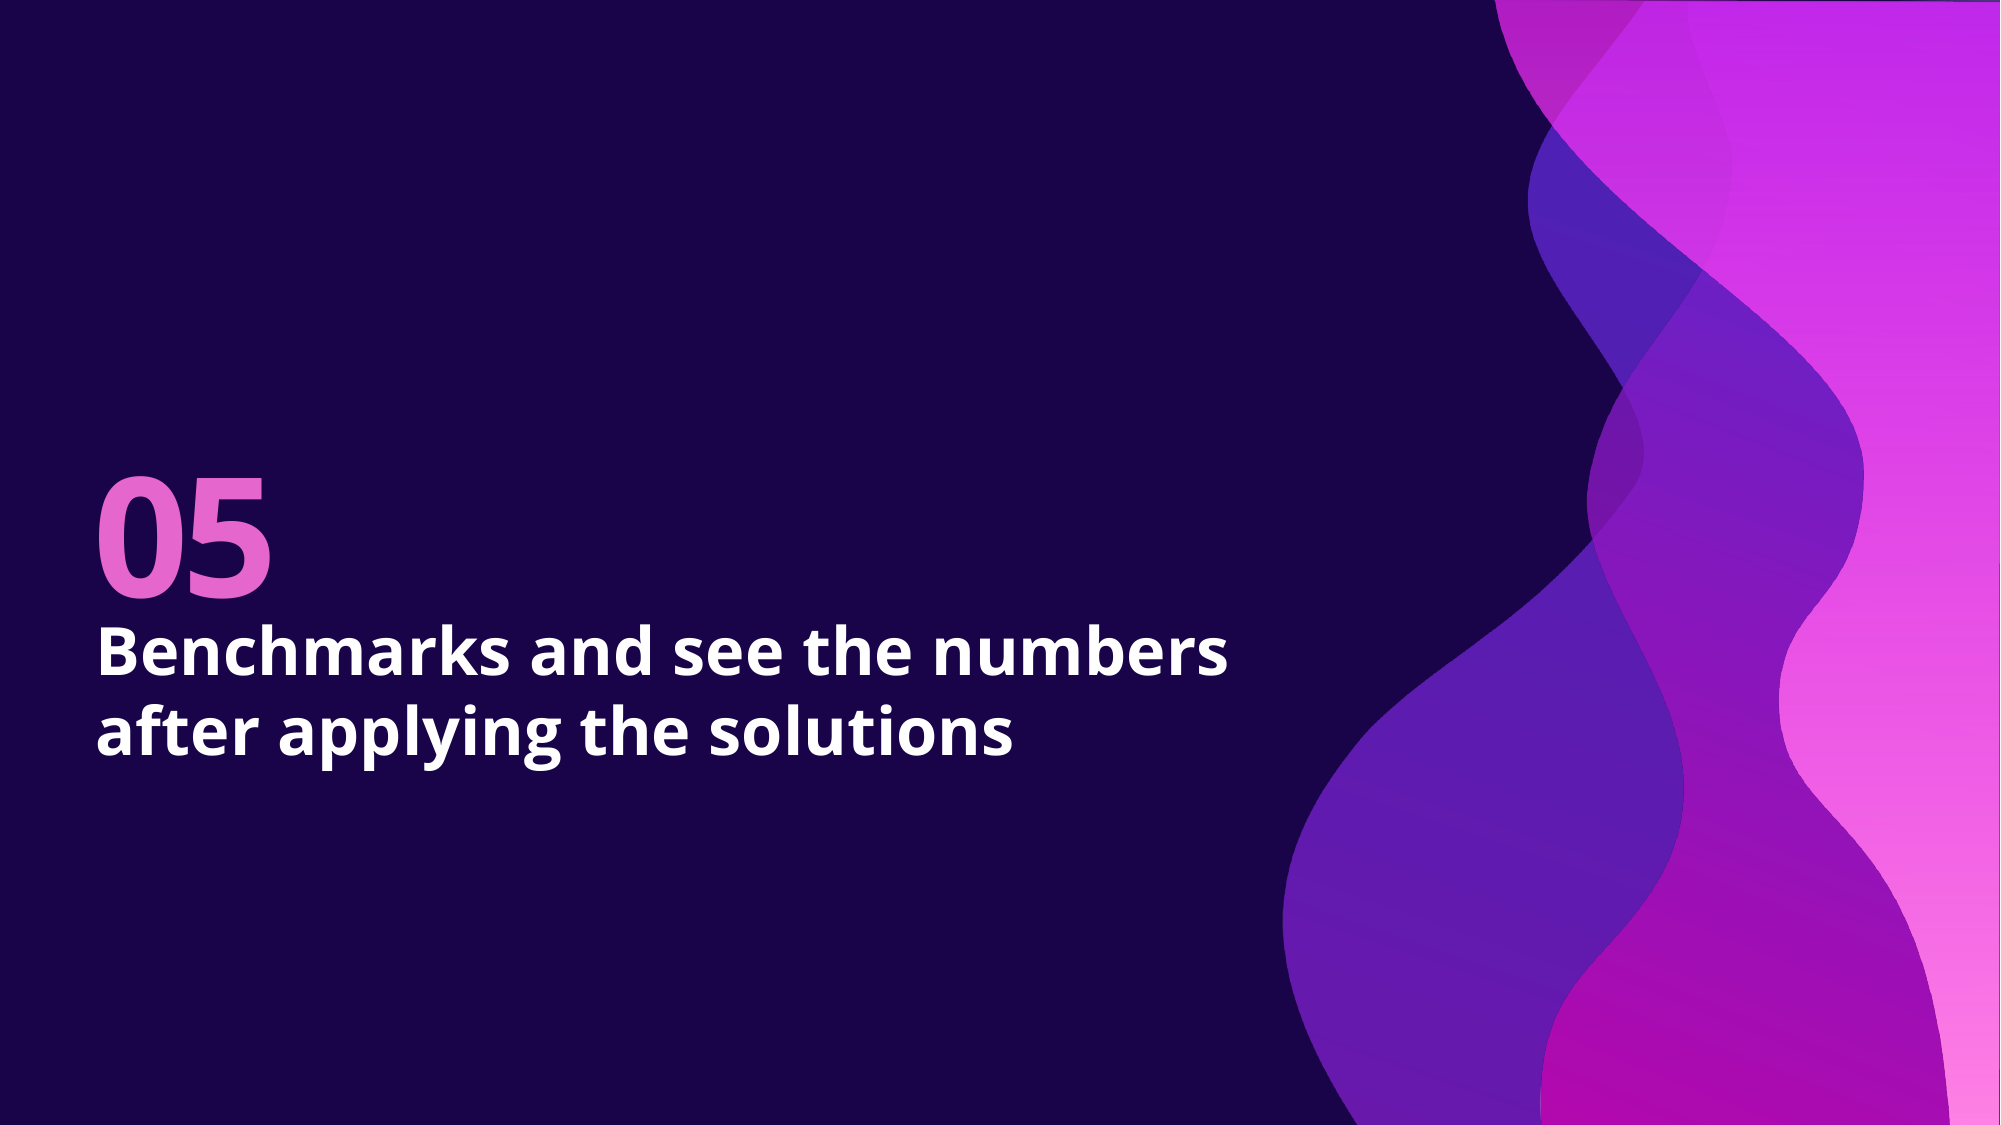

# 05
Benchmarks and see the numbers after applying the solutions